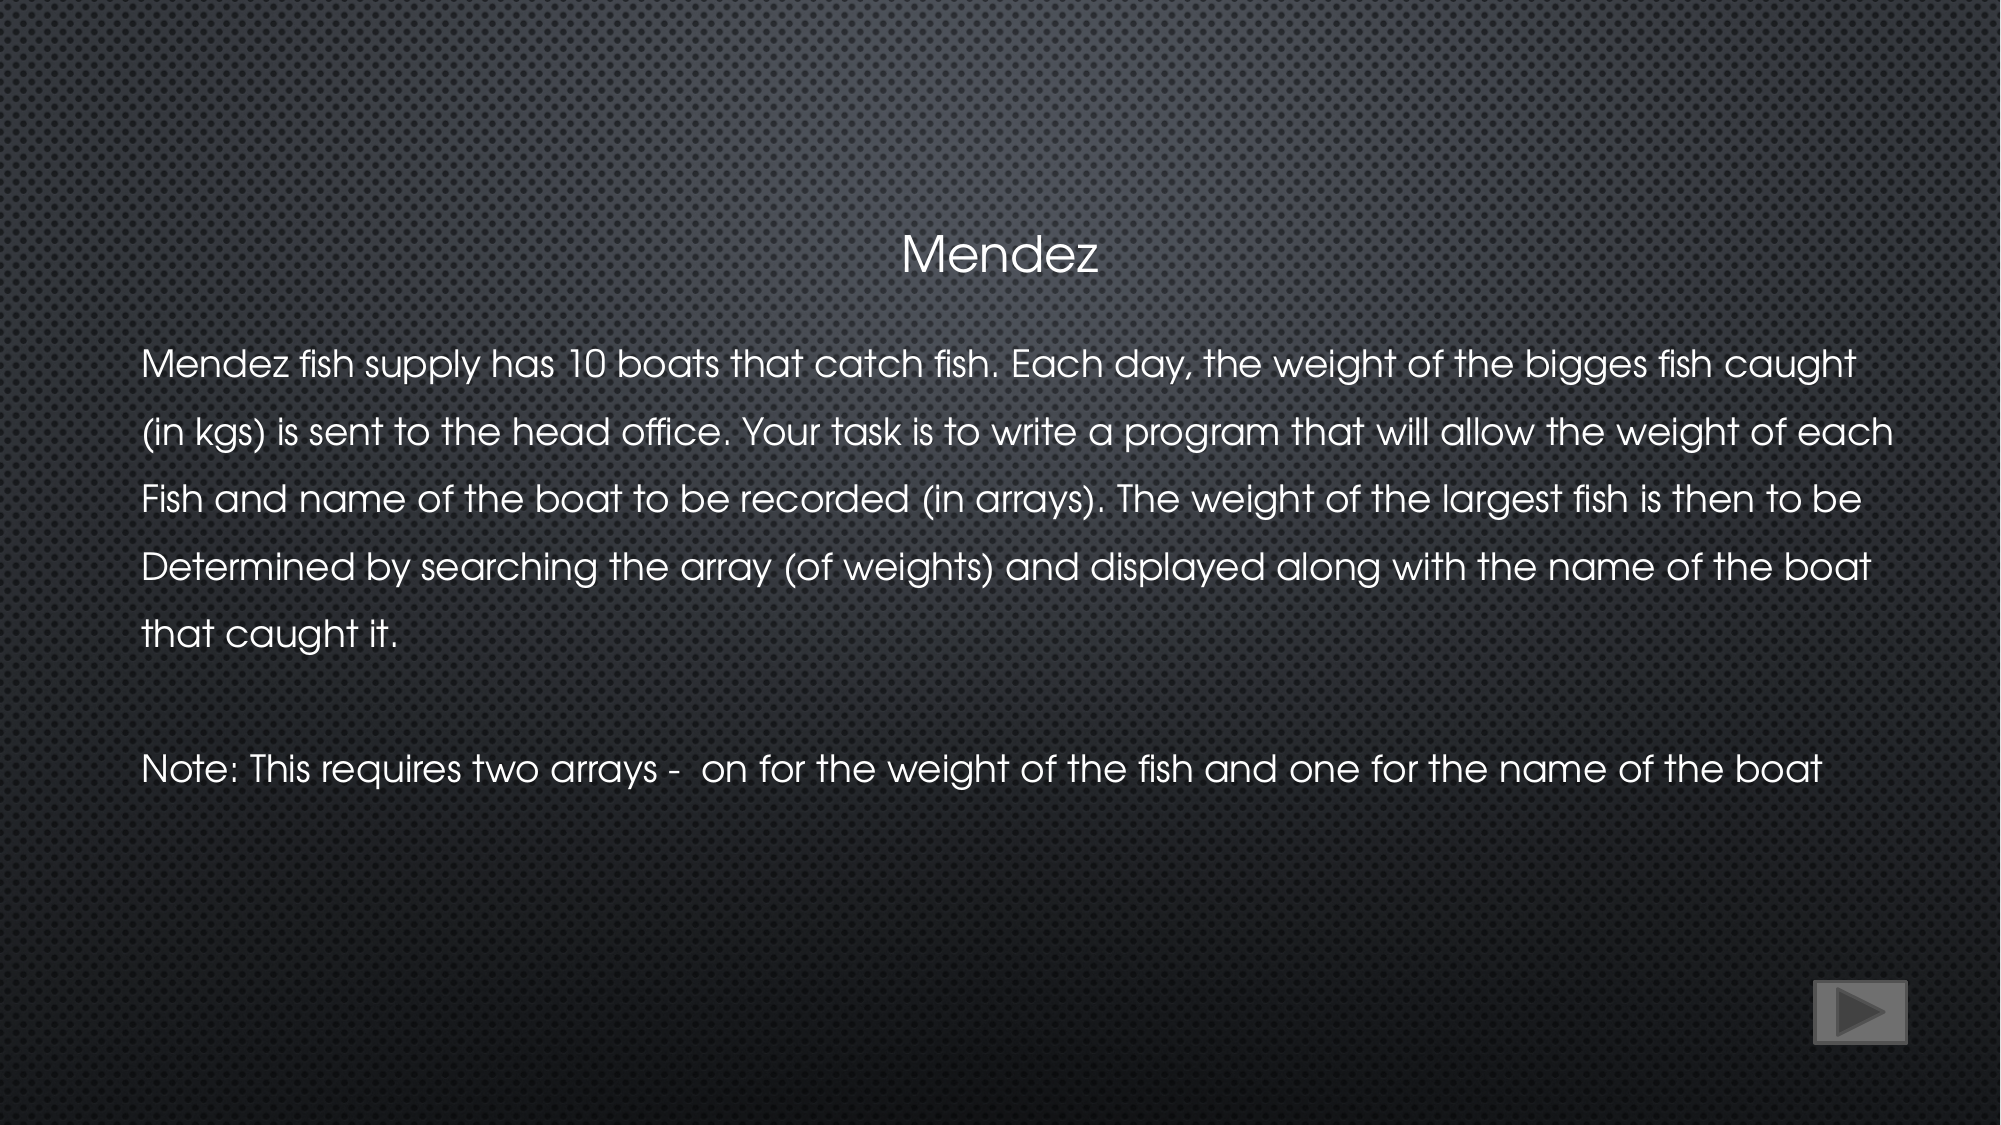

Mendez
Mendez fish supply has 10 boats that catch fish. Each day, the weight of the bigges fish caught
(in kgs) is sent to the head office. Your task is to write a program that will allow the weight of each
Fish and name of the boat to be recorded (in arrays). The weight of the largest fish is then to be
Determined by searching the array (of weights) and displayed along with the name of the boat
that caught it.

Note: This requires two arrays -  on for the weight of the fish and one for the name of the boat